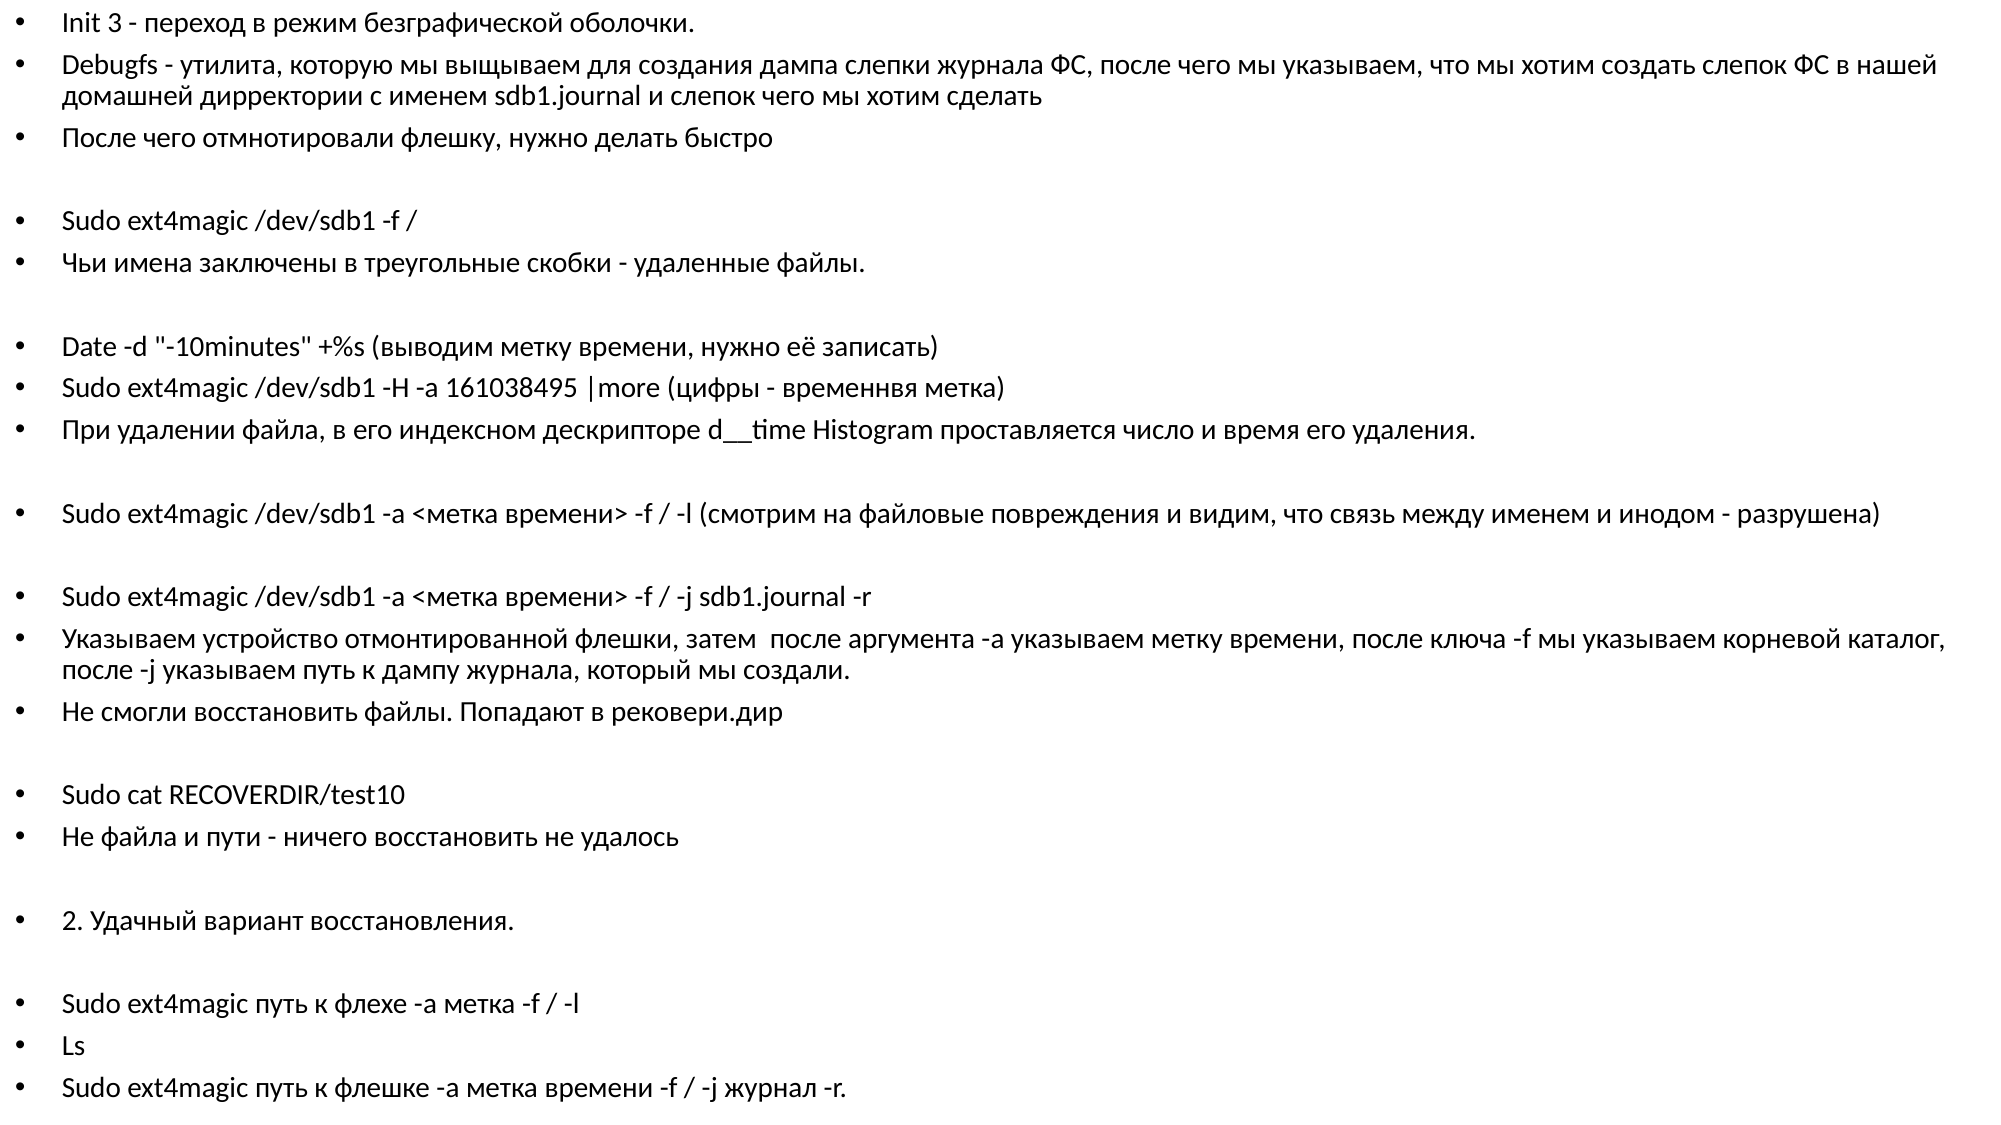

Init 3 - переход в режим безграфической оболочки.
Debugfs - утилита, которую мы выщываем для создания дампа слепки журнала ФС, после чего мы указываем, что мы хотим создать слепок ФС в нашей домашней дирректории с именем sdb1.journal и слепок чего мы хотим сделать
После чего отмнотировали флешку, нужно делать быстро

Sudo ext4magic /dev/sdb1 -f /
Чьи имена заключены в треугольные скобки - удаленные файлы.

Date -d "-10minutes" +%s (выводим метку времени, нужно её записать)
Sudo ext4magic /dev/sdb1 -H -a 161038495 |more (цифры - временнвя метка)
При удалении файла, в его индексном дескрипторе d__time Histogram проставляется число и время его удаления.

Sudo ext4magic /dev/sdb1 -a <метка времени> -f / -l (смотрим на файловые повреждения и видим, что связь между именем и инодом - разрушена)

Sudo ext4magic /dev/sdb1 -a <метка времени> -f / -j sdb1.journal -r
Указываем устройство отмонтированной флешки, затем  после аргумента -а указываем метку времени, после ключа -f мы указываем корневой каталог, после -j указываем путь к дампу журнала, который мы создали.
Не смогли восстановить файлы. Попадают в рековери.дир

Sudo cat RECOVERDIR/test10
Не файла и пути - ничего восстановить не удалось

2. Удачный вариант восстановления.

Sudo ext4magic путь к флехе -a метка -f / -l
Ls
Sudo ext4magic путь к флешке -a метка времени -f / -j журнал -r.